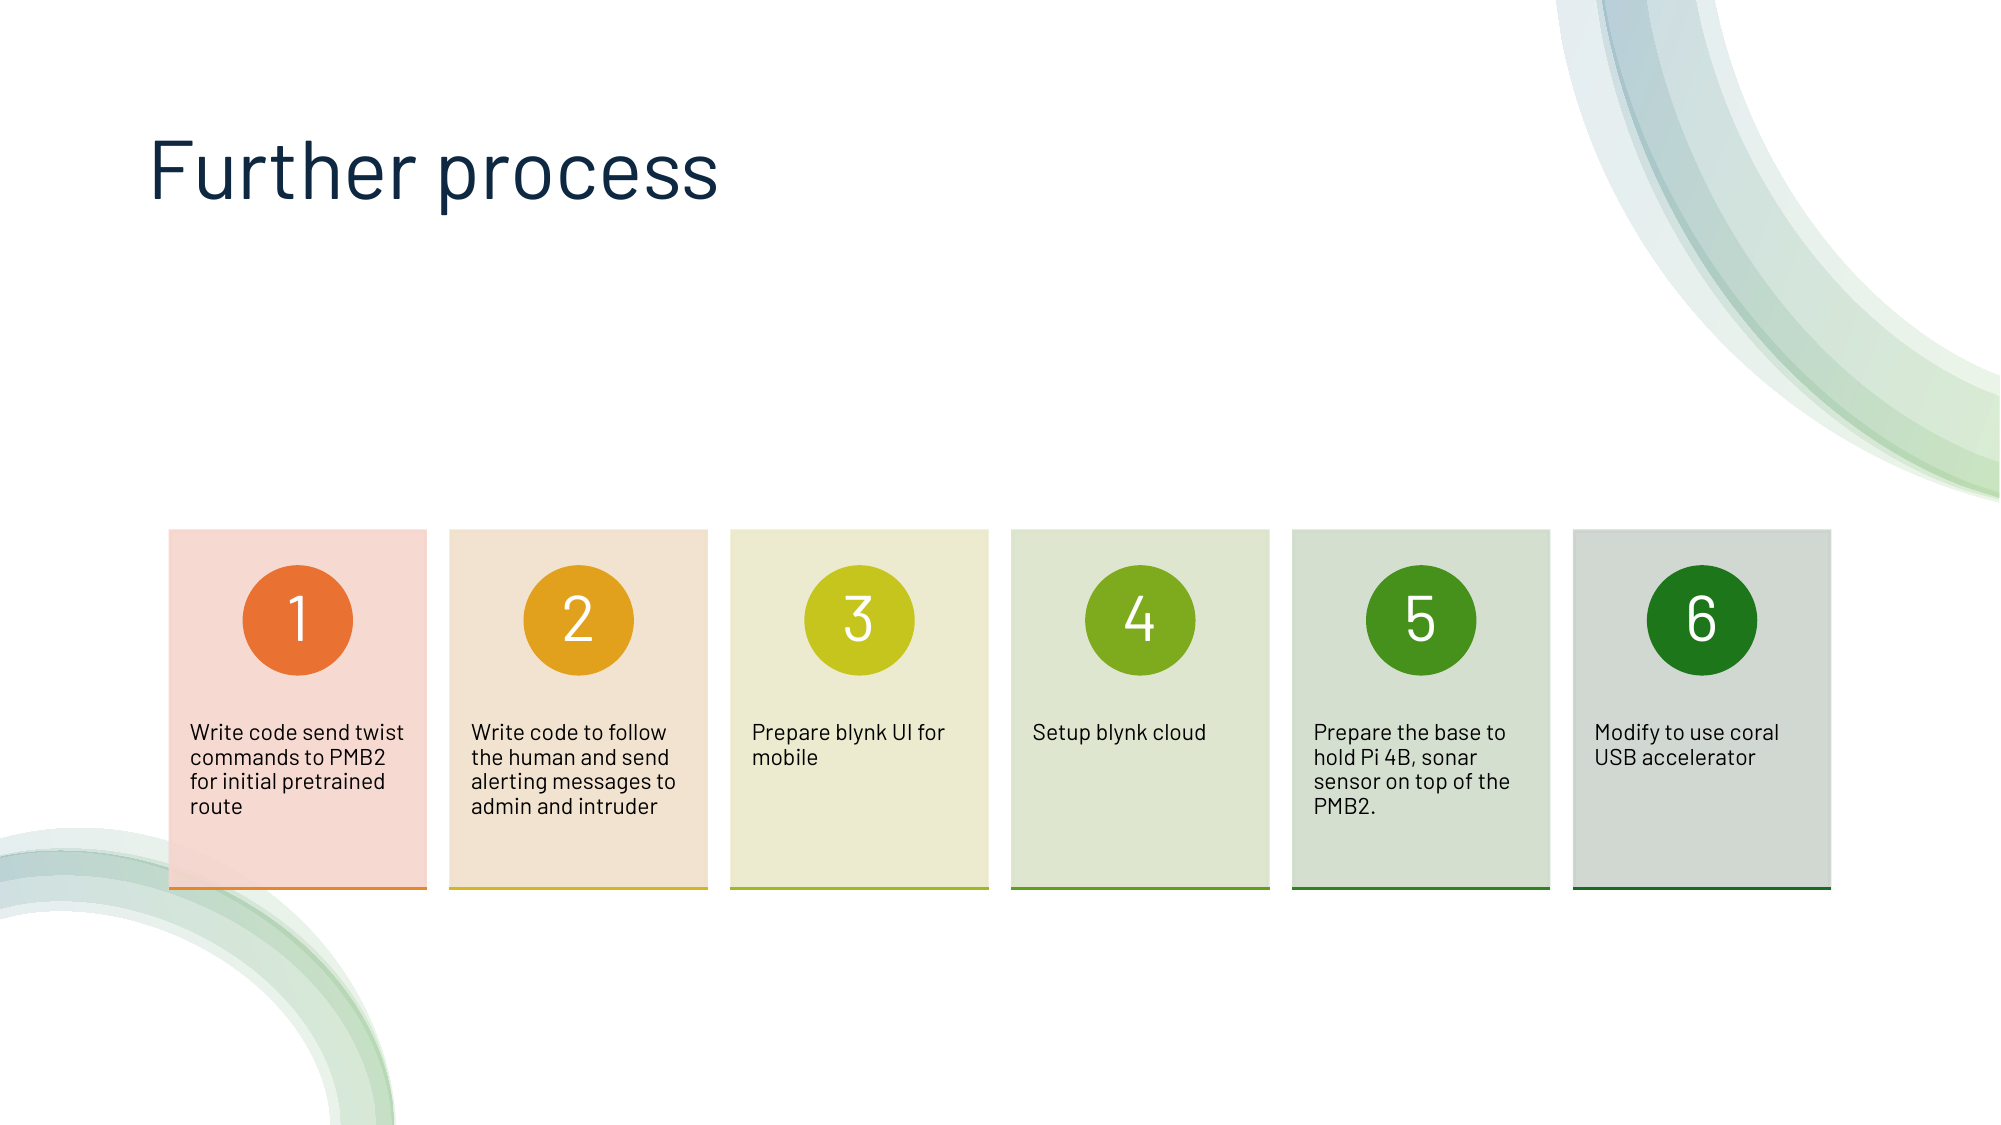

# Further process
Write code send twist commands to PMB2 for initial pretrained route
1
Write code to follow the human and send alerting messages to admin and intruder
2
Prepare blynk UI for mobile
3
Setup blynk cloud
4
Prepare the base to hold Pi 4B, sonar sensor on top of the PMB2.
5
Modify to use coral USB accelerator
6